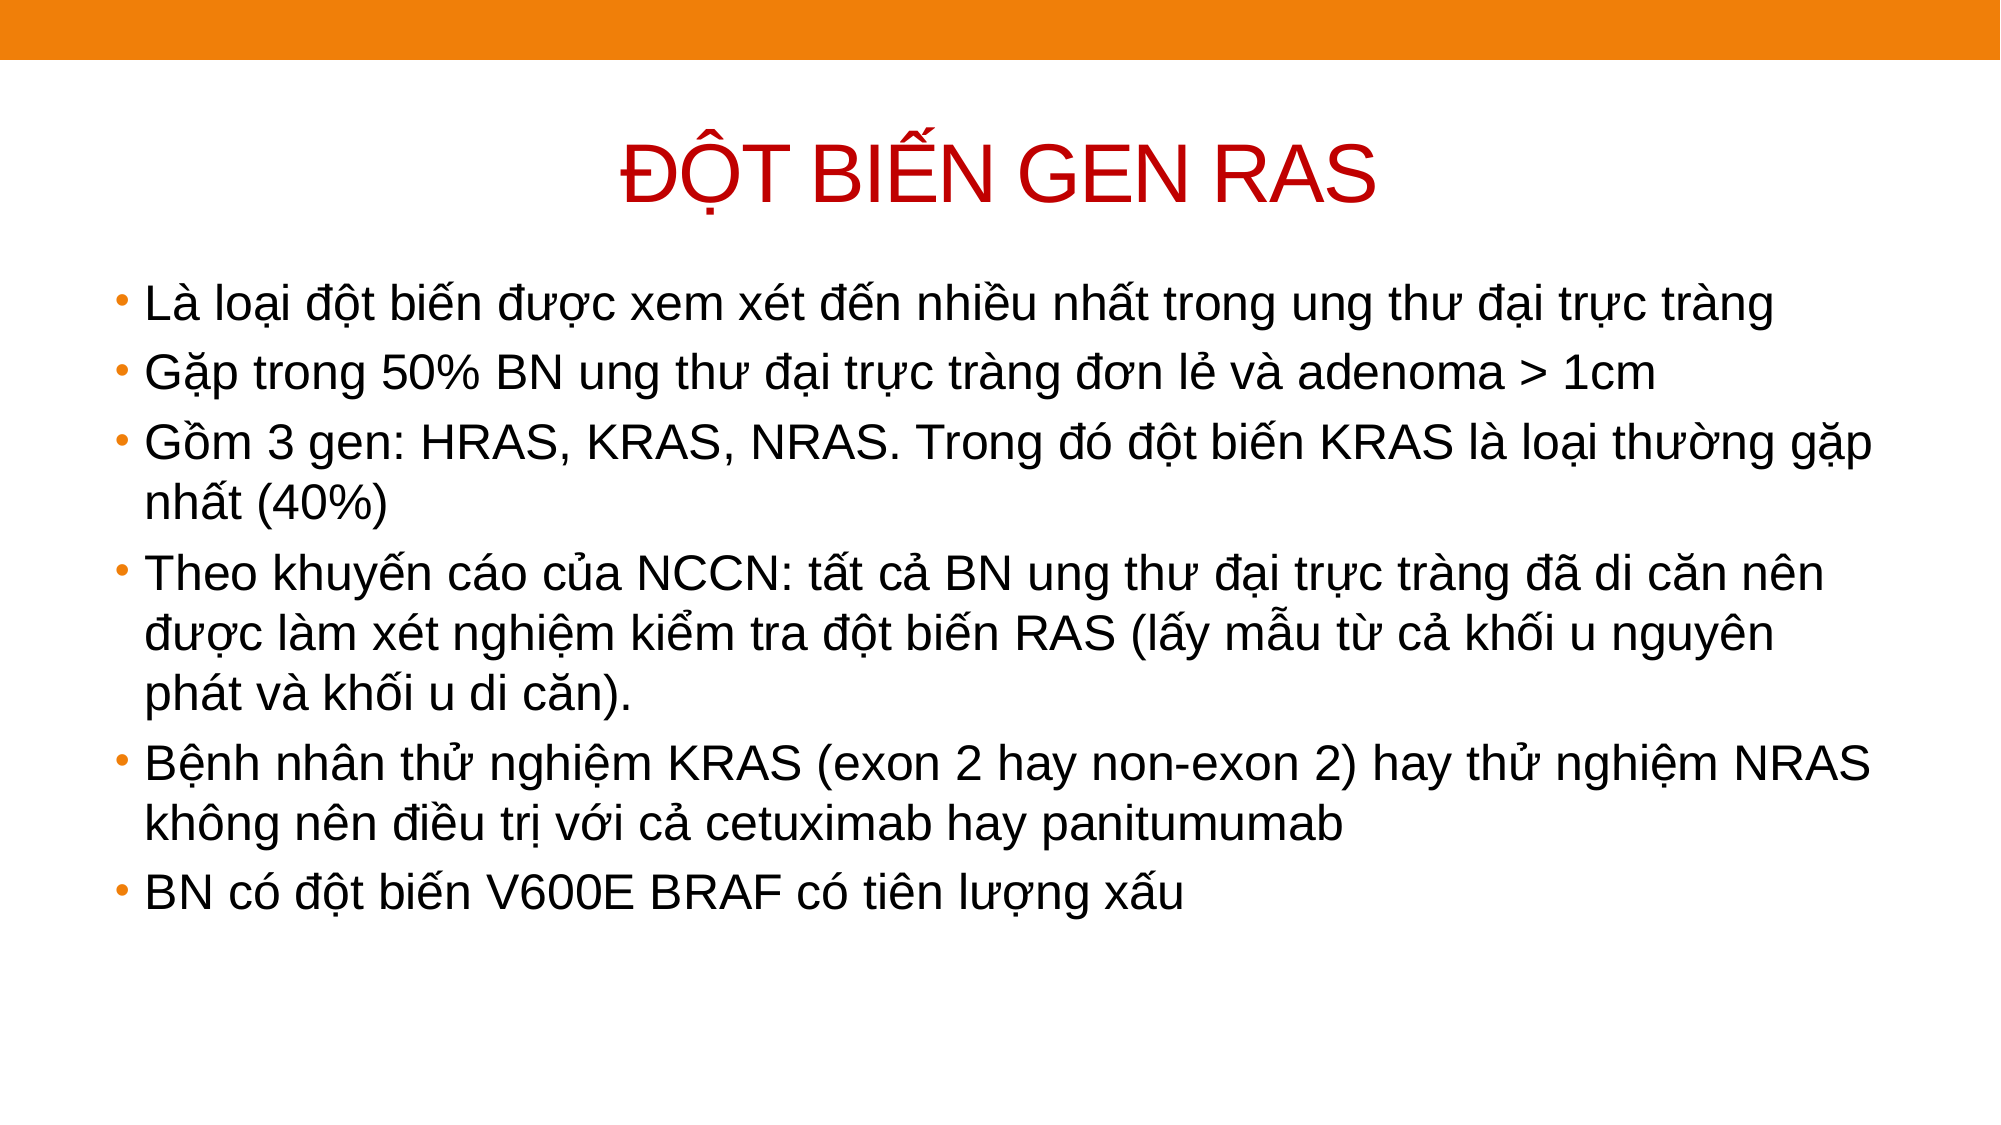

# ĐỘT BIẾN GEN RAS
Là loại đột biến được xem xét đến nhiều nhất trong ung thư đại trực tràng
Gặp trong 50% BN ung thư đại trực tràng đơn lẻ và adenoma > 1cm
Gồm 3 gen: HRAS, KRAS, NRAS. Trong đó đột biến KRAS là loại thường gặp nhất (40%)
Theo khuyến cáo của NCCN: tất cả BN ung thư đại trực tràng đã di căn nên được làm xét nghiệm kiểm tra đột biến RAS (lấy mẫu từ cả khối u nguyên phát và khối u di căn).
Bệnh nhân thử nghiệm KRAS (exon 2 hay non-exon 2) hay thử nghiệm NRAS không nên điều trị với cả cetuximab hay panitumumab
BN có đột biến V600E BRAF có tiên lượng xấu